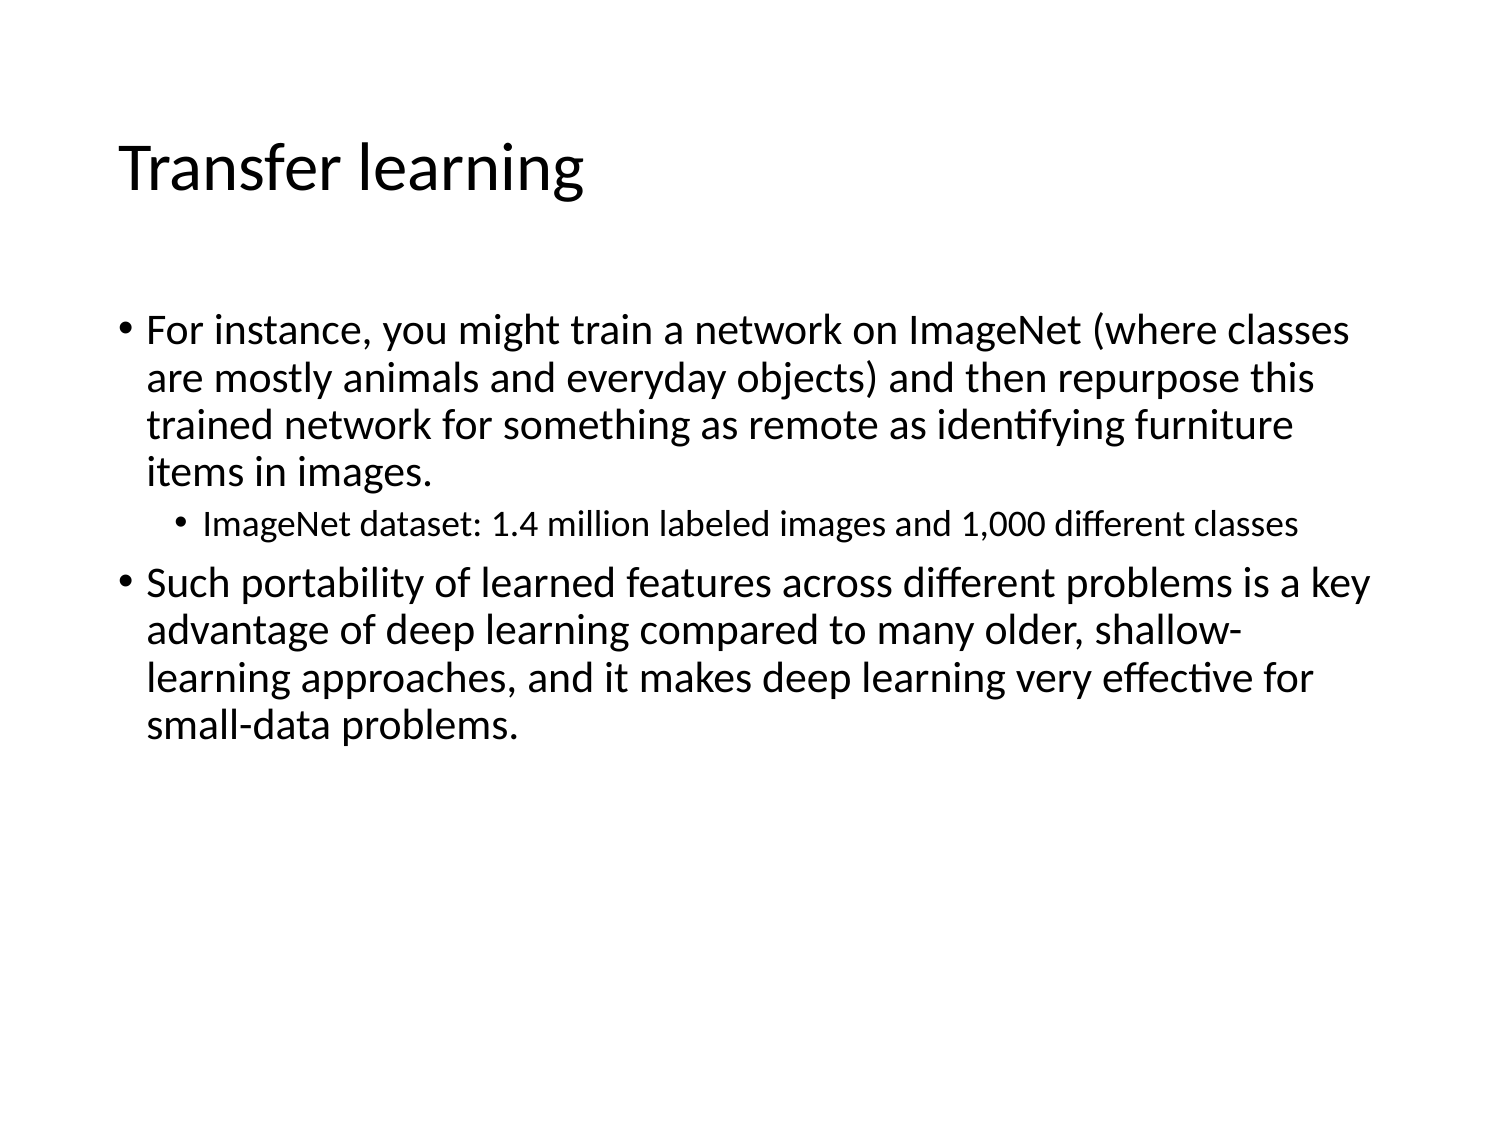

# Transfer learning
For instance, you might train a network on ImageNet (where classes are mostly animals and everyday objects) and then repurpose this trained network for something as remote as identifying furniture items in images.
ImageNet dataset: 1.4 million labeled images and 1,000 different classes
Such portability of learned features across different problems is a key advantage of deep learning compared to many older, shallow-learning approaches, and it makes deep learning very effective for small-data problems.